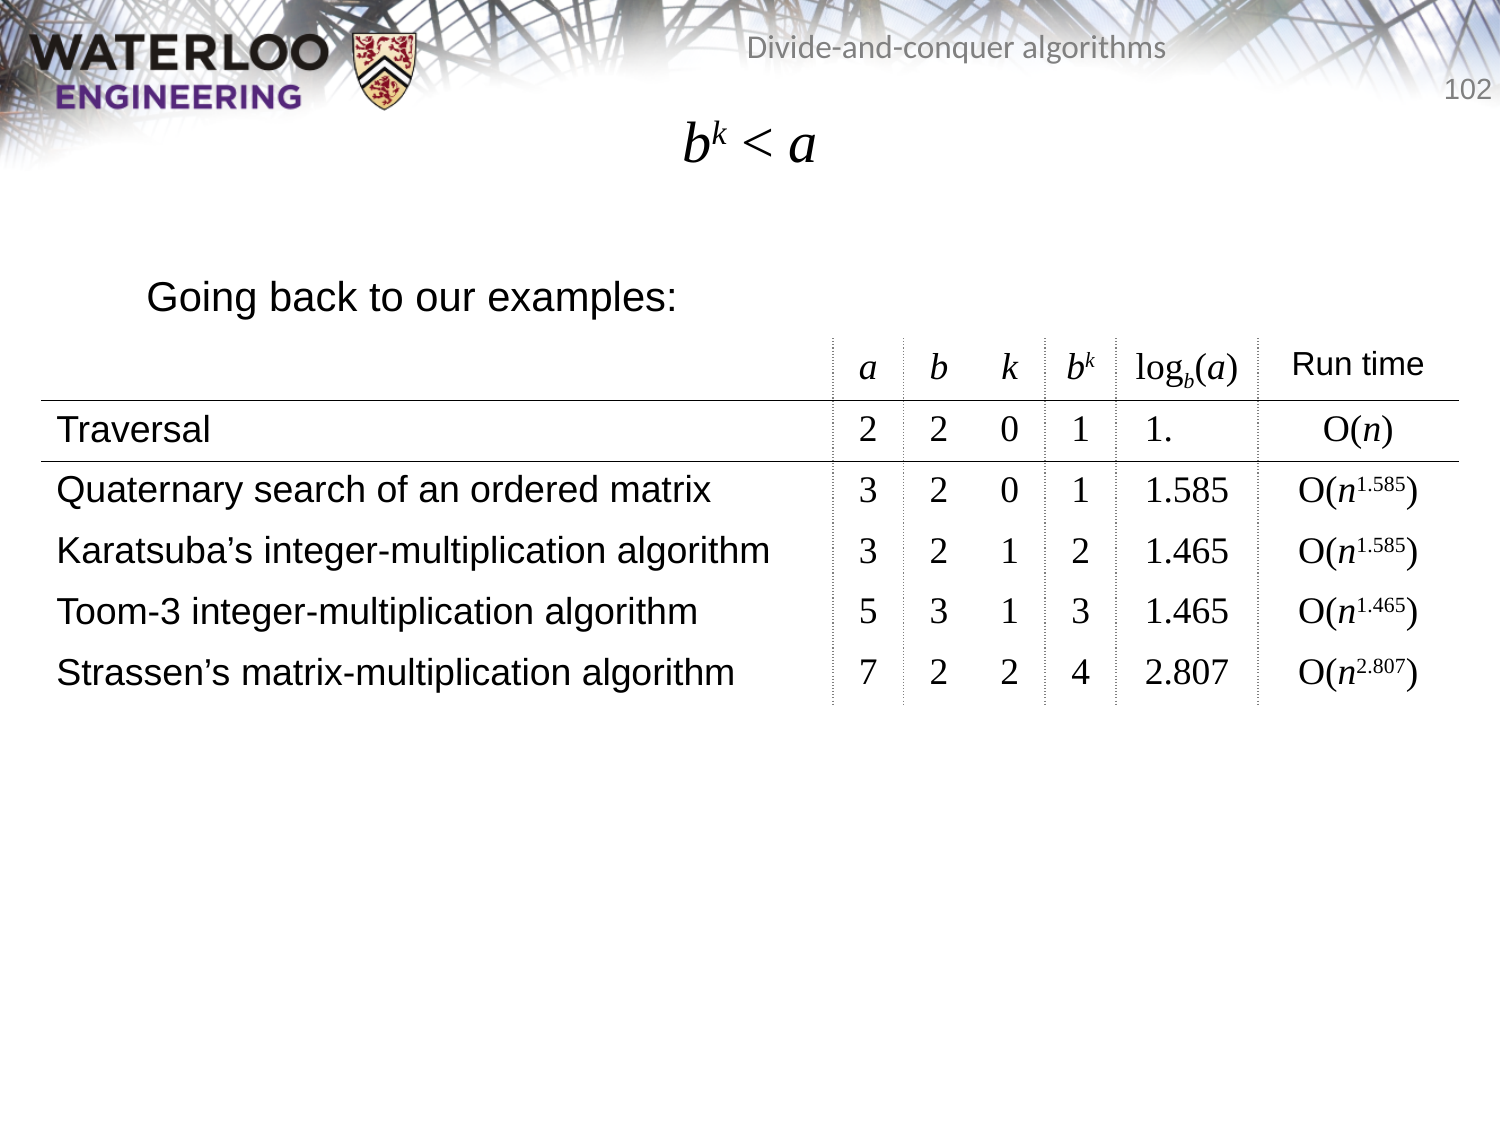

# bk < a
	Going back to our examples:
|  | a | b | k | bk | logb(a) | Run time |
| --- | --- | --- | --- | --- | --- | --- |
| Traversal | 2 | 2 | 0 | 1 | 1.000 | O(n) |
| Quaternary search of an ordered matrix | 3 | 2 | 0 | 1 | 1.585 | O(n1.585) |
| Karatsuba’s integer-multiplication algorithm | 3 | 2 | 1 | 2 | 1.465 | O(n1.585) |
| Toom-3 integer-multiplication algorithm | 5 | 3 | 1 | 3 | 1.465 | O(n1.465) |
| Strassen’s matrix-multiplication algorithm | 7 | 2 | 2 | 4 | 2.807 | O(n2.807) |